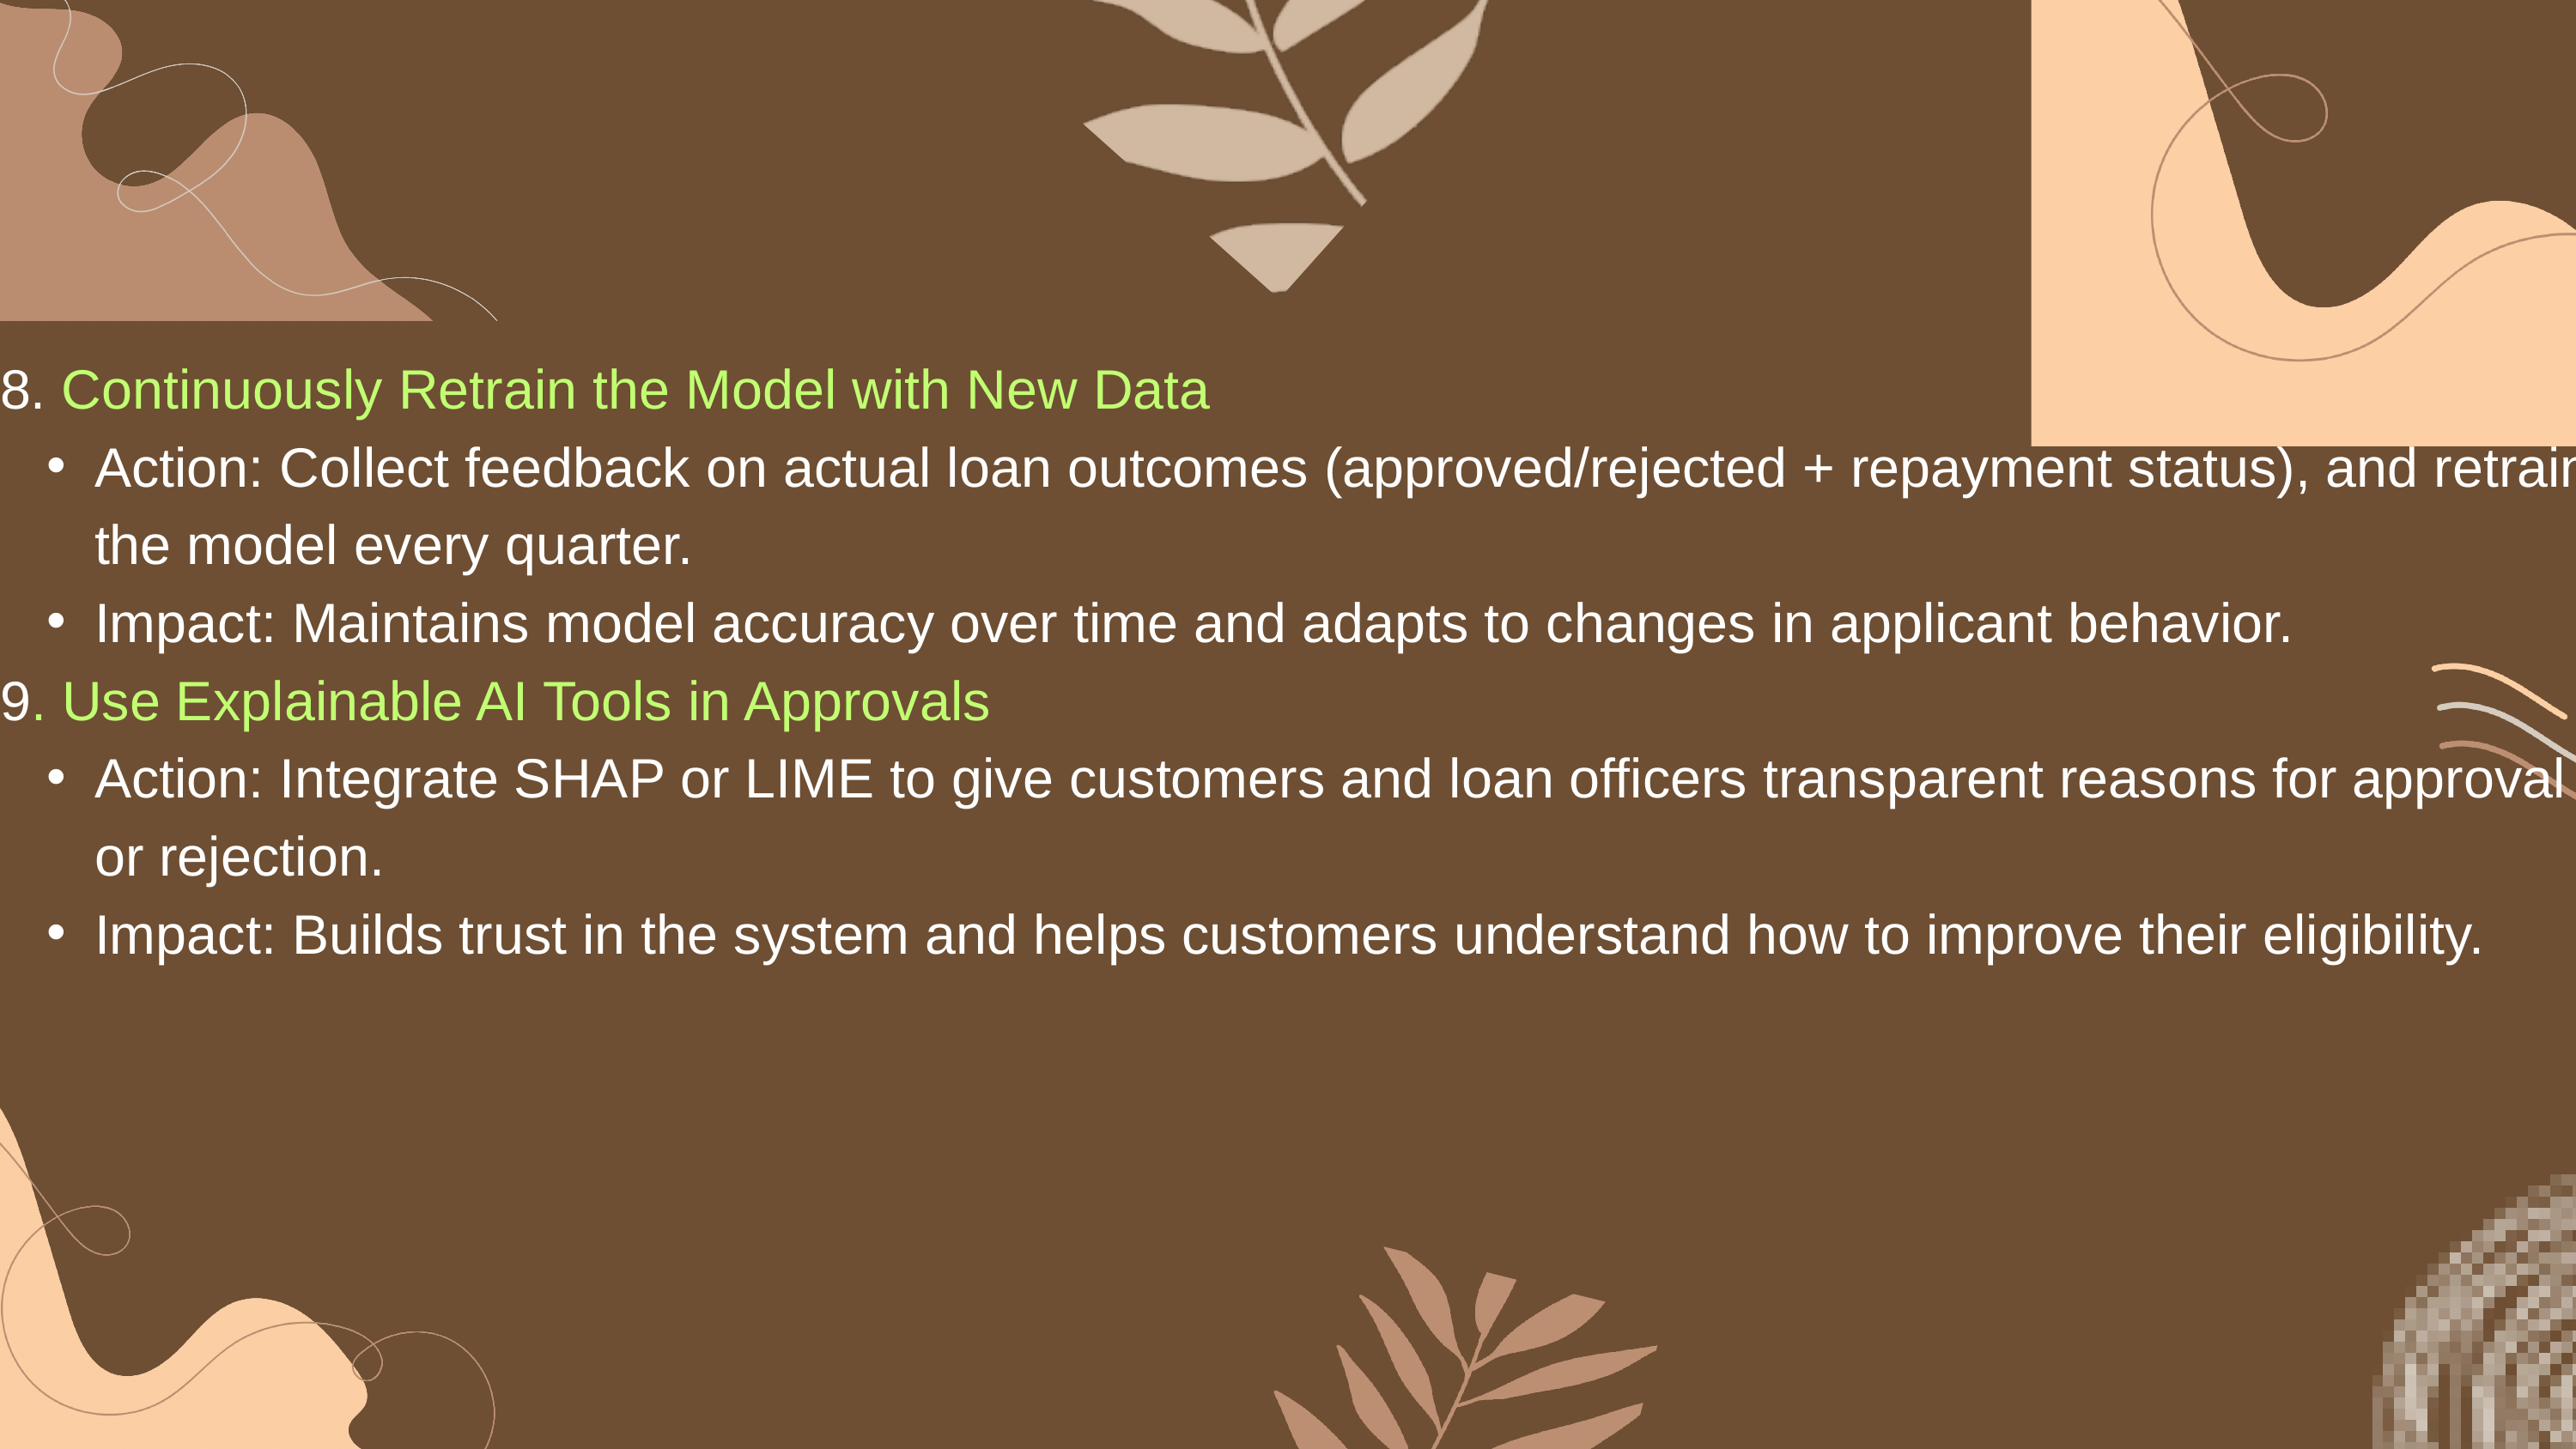

8. Continuously Retrain the Model with New Data
Action: Collect feedback on actual loan outcomes (approved/rejected + repayment status), and retrain the model every quarter.
Impact: Maintains model accuracy over time and adapts to changes in applicant behavior.
9. Use Explainable AI Tools in Approvals
Action: Integrate SHAP or LIME to give customers and loan officers transparent reasons for approval or rejection.
Impact: Builds trust in the system and helps customers understand how to improve their eligibility.